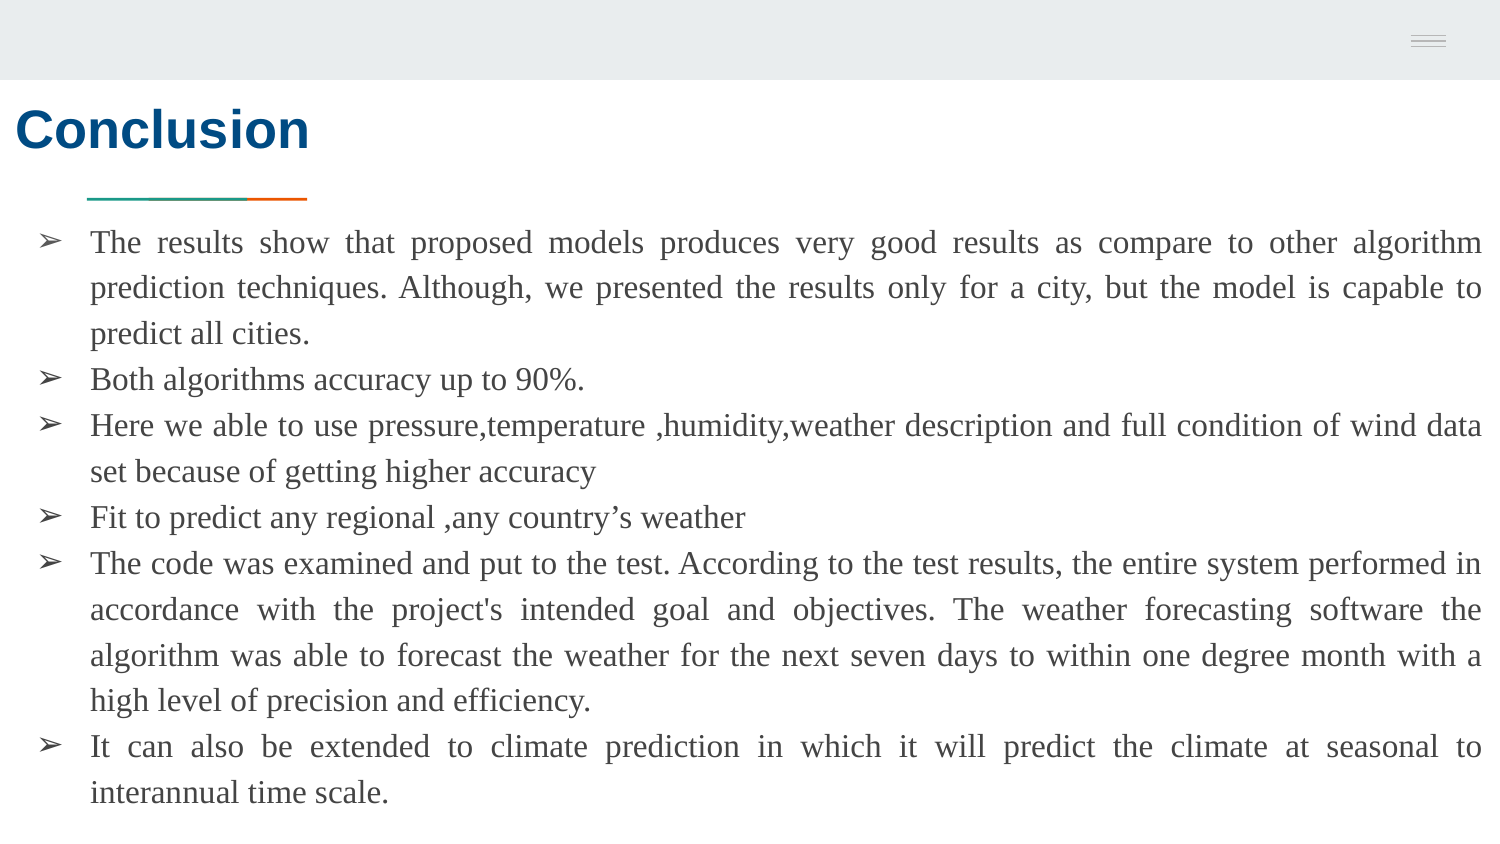

# Conclusion
The results show that proposed models produces very good results as compare to other algorithm prediction techniques. Although, we presented the results only for a city, but the model is capable to predict all cities.
Both algorithms accuracy up to 90%.
Here we able to use pressure,temperature ,humidity,weather description and full condition of wind data set because of getting higher accuracy
Fit to predict any regional ,any country’s weather
The code was examined and put to the test. According to the test results, the entire system performed in accordance with the project's intended goal and objectives. The weather forecasting software the algorithm was able to forecast the weather for the next seven days to within one degree month with a high level of precision and efficiency.
It can also be extended to climate prediction in which it will predict the climate at seasonal to interannual time scale.